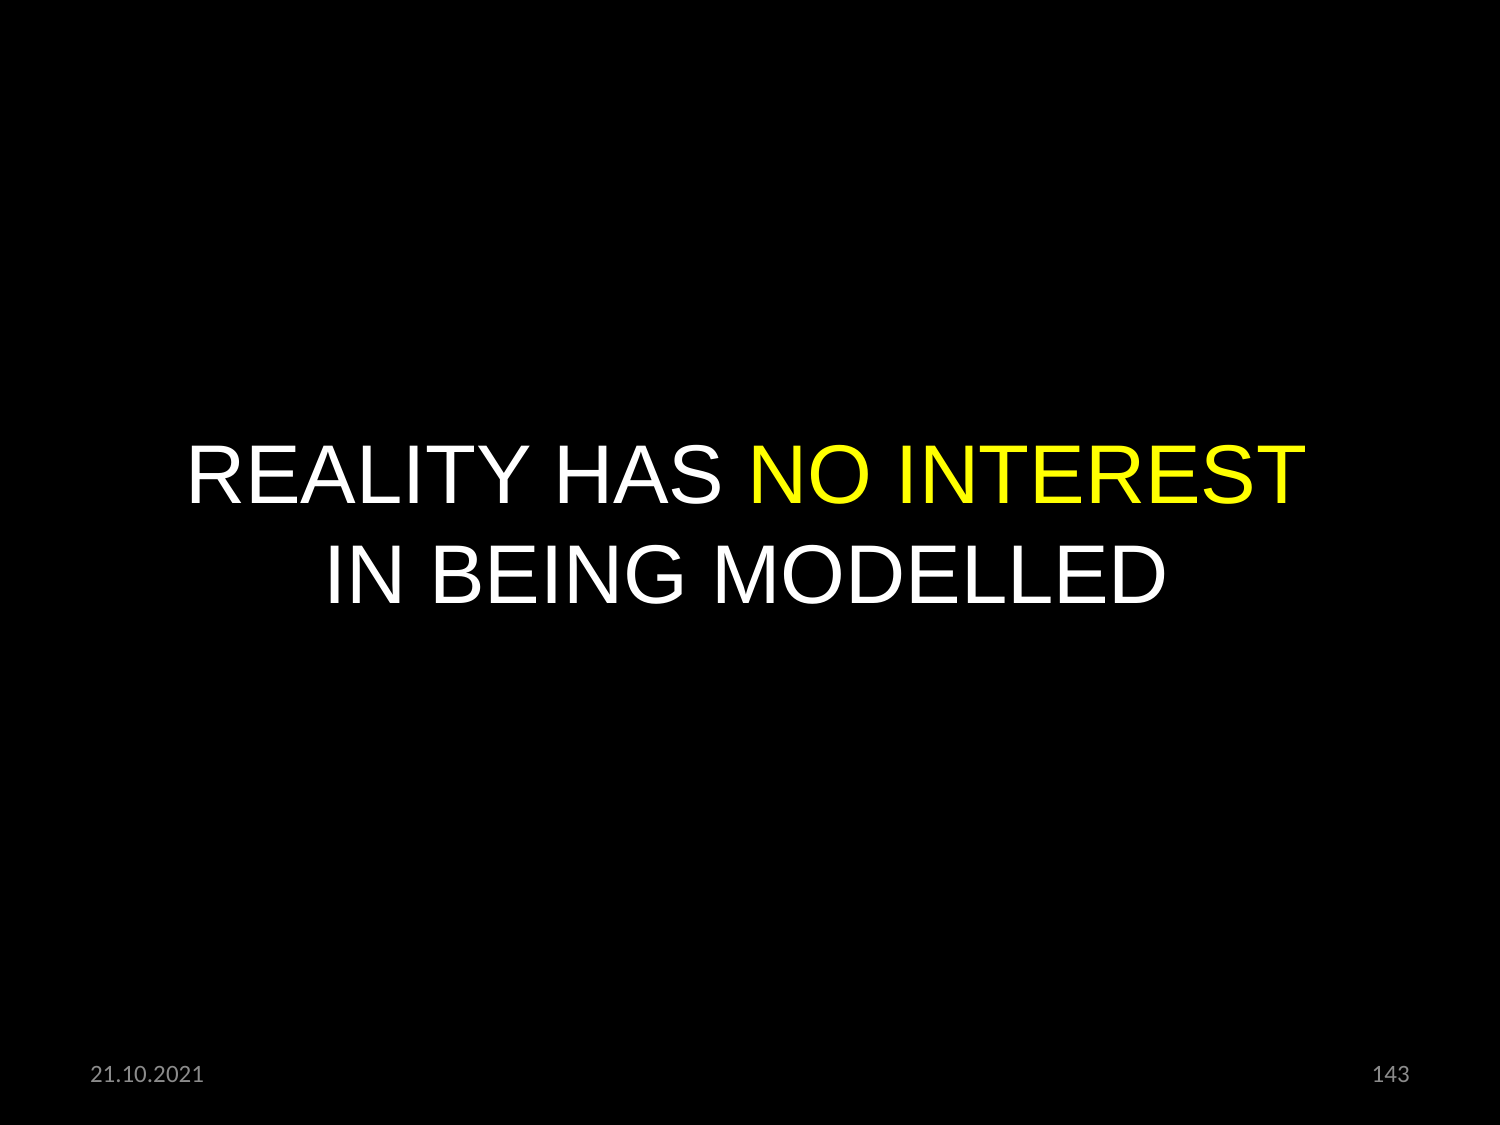

REALITY HAS NO INTEREST IN BEING MODELLED
21.10.2021
143